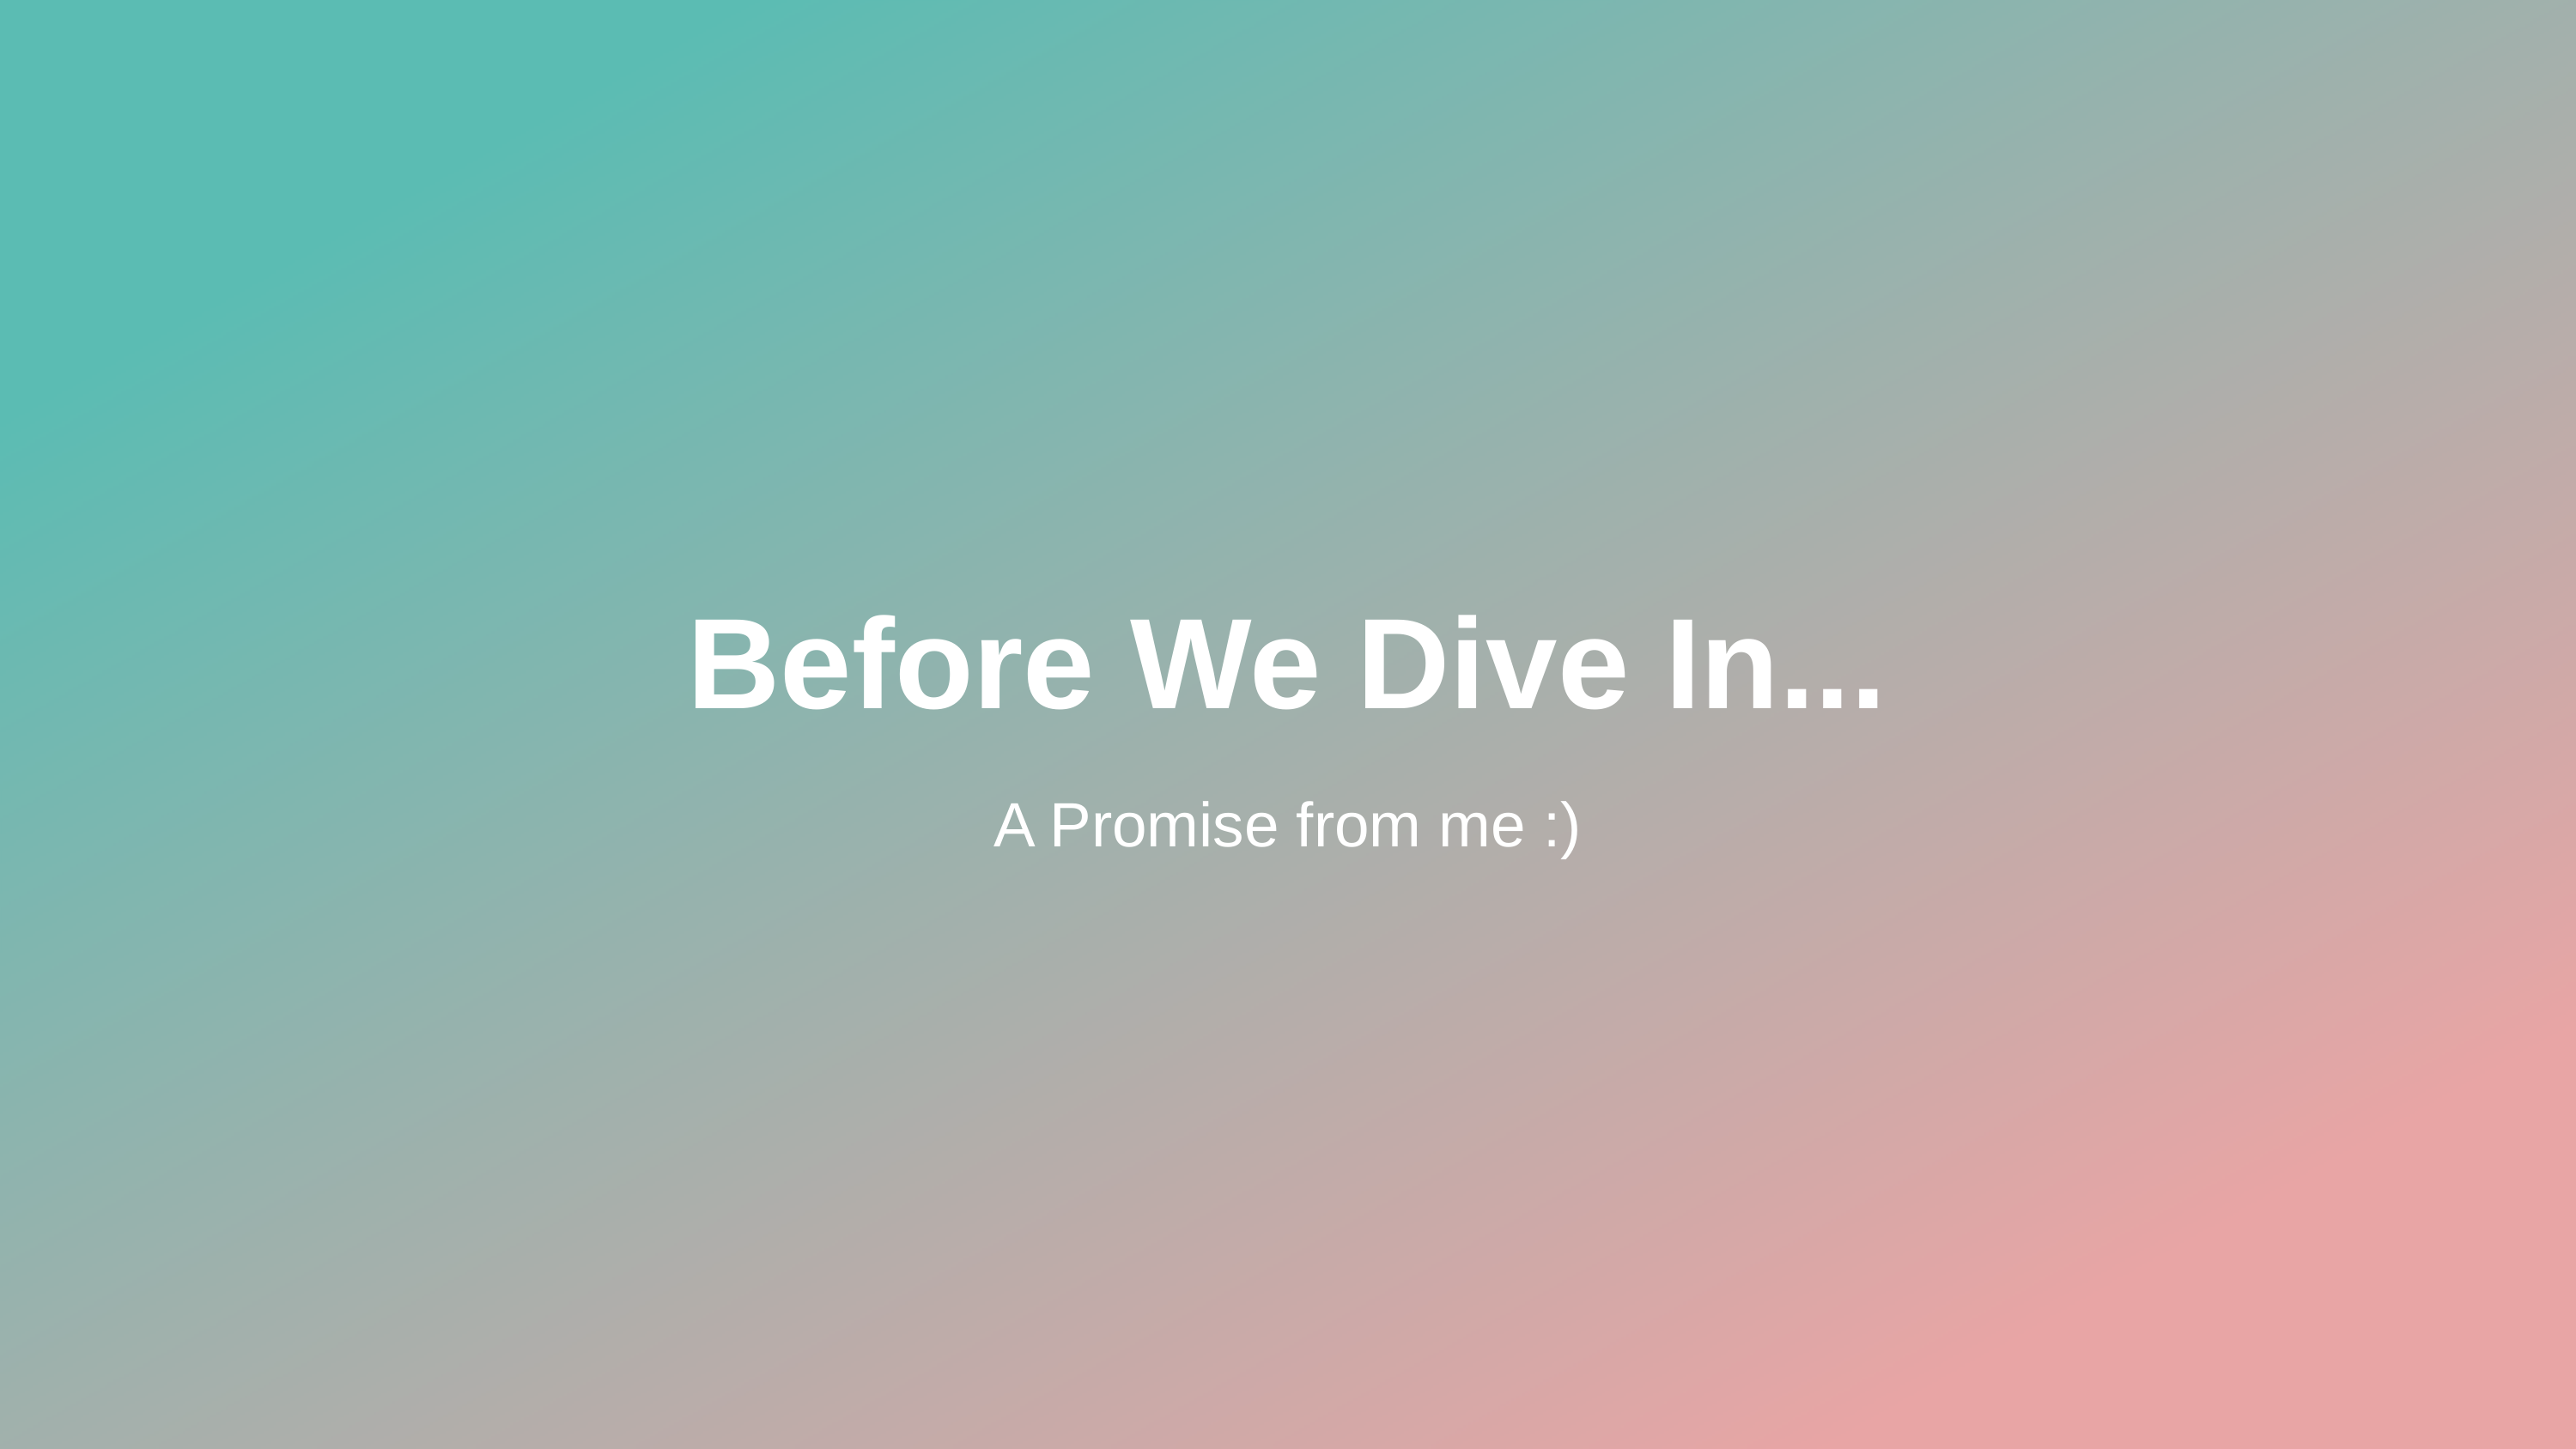

Before We Dive In...
A Promise from me :)